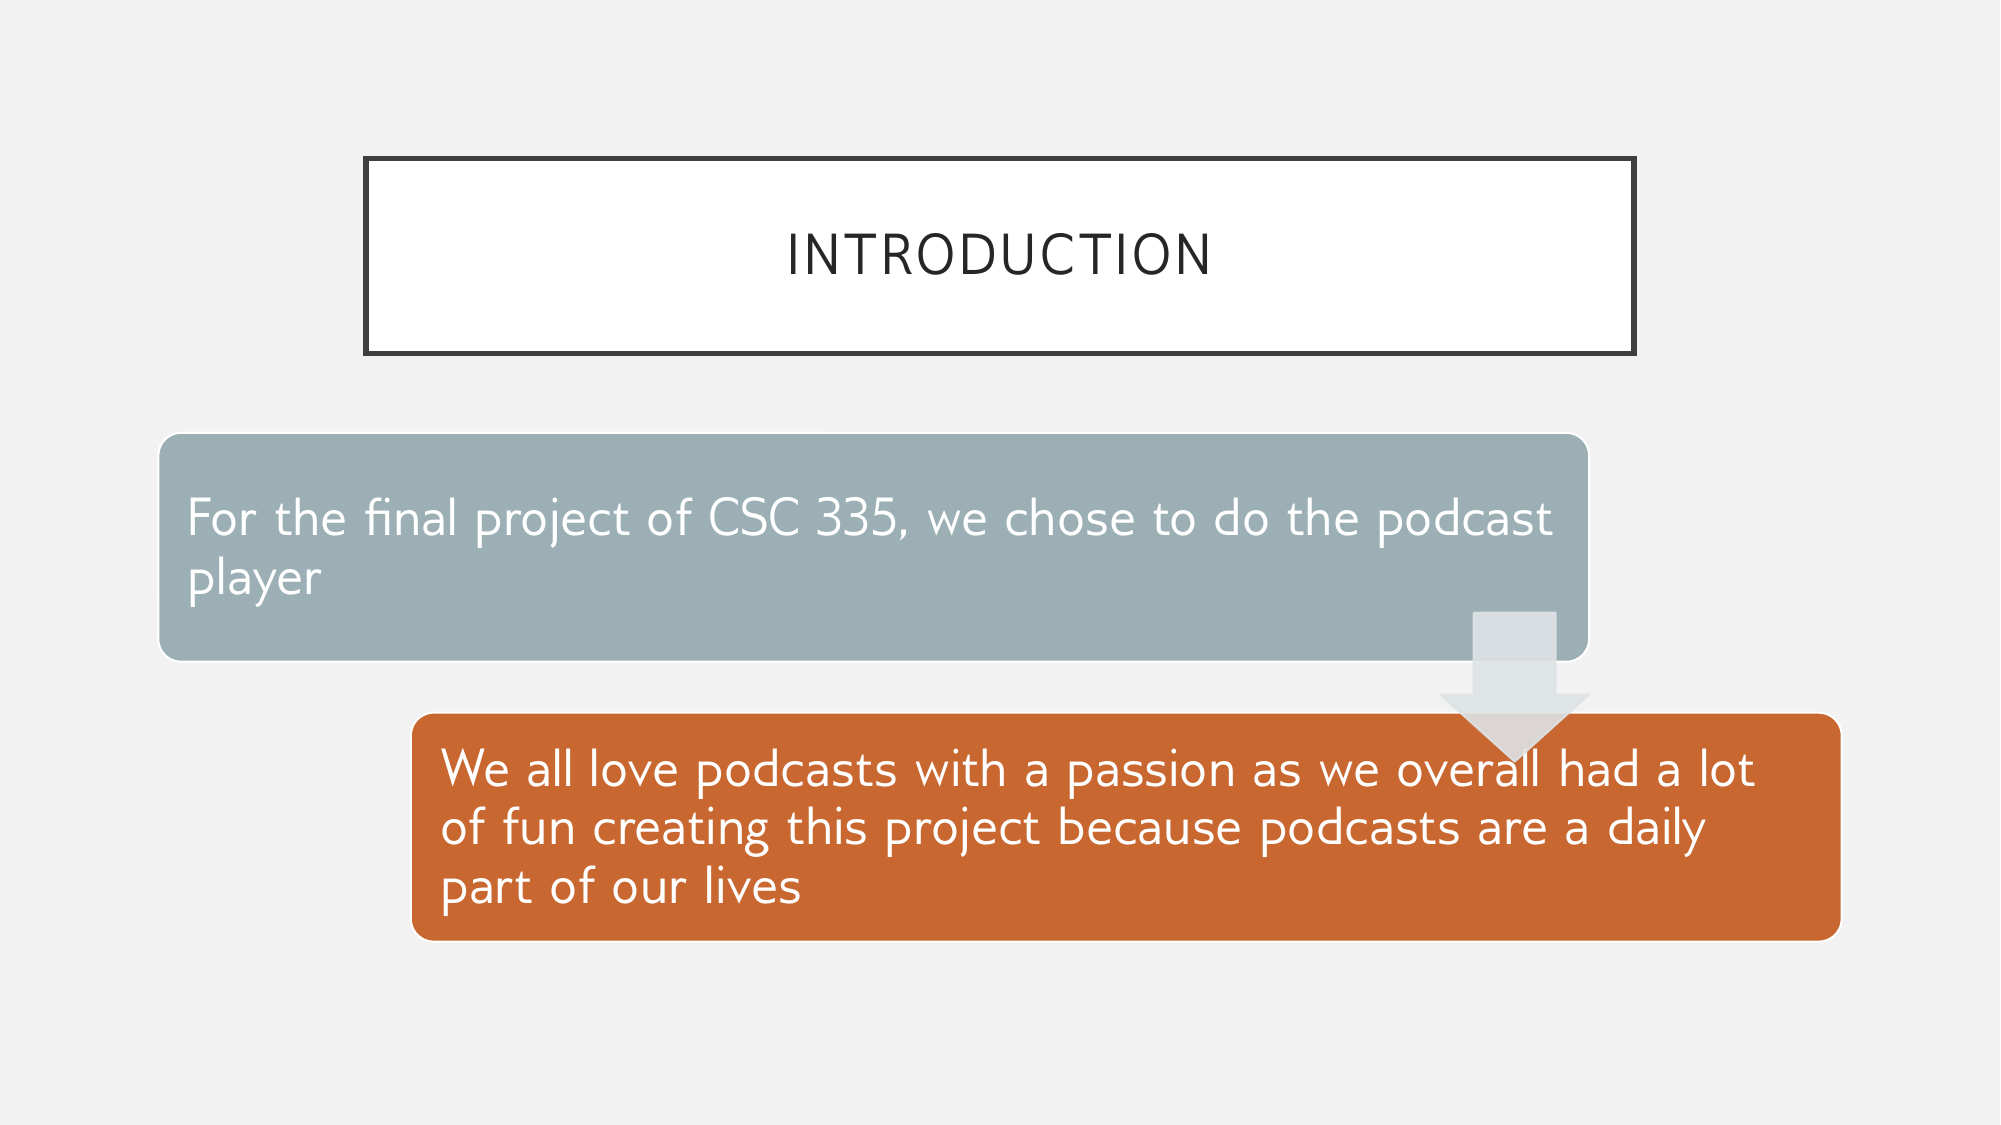

# Introduction
For the final project of CSC 335, we chose to do the podcast player
We all love podcasts with a passion as we overall had a lot of fun creating this project because podcasts are a daily part of our lives